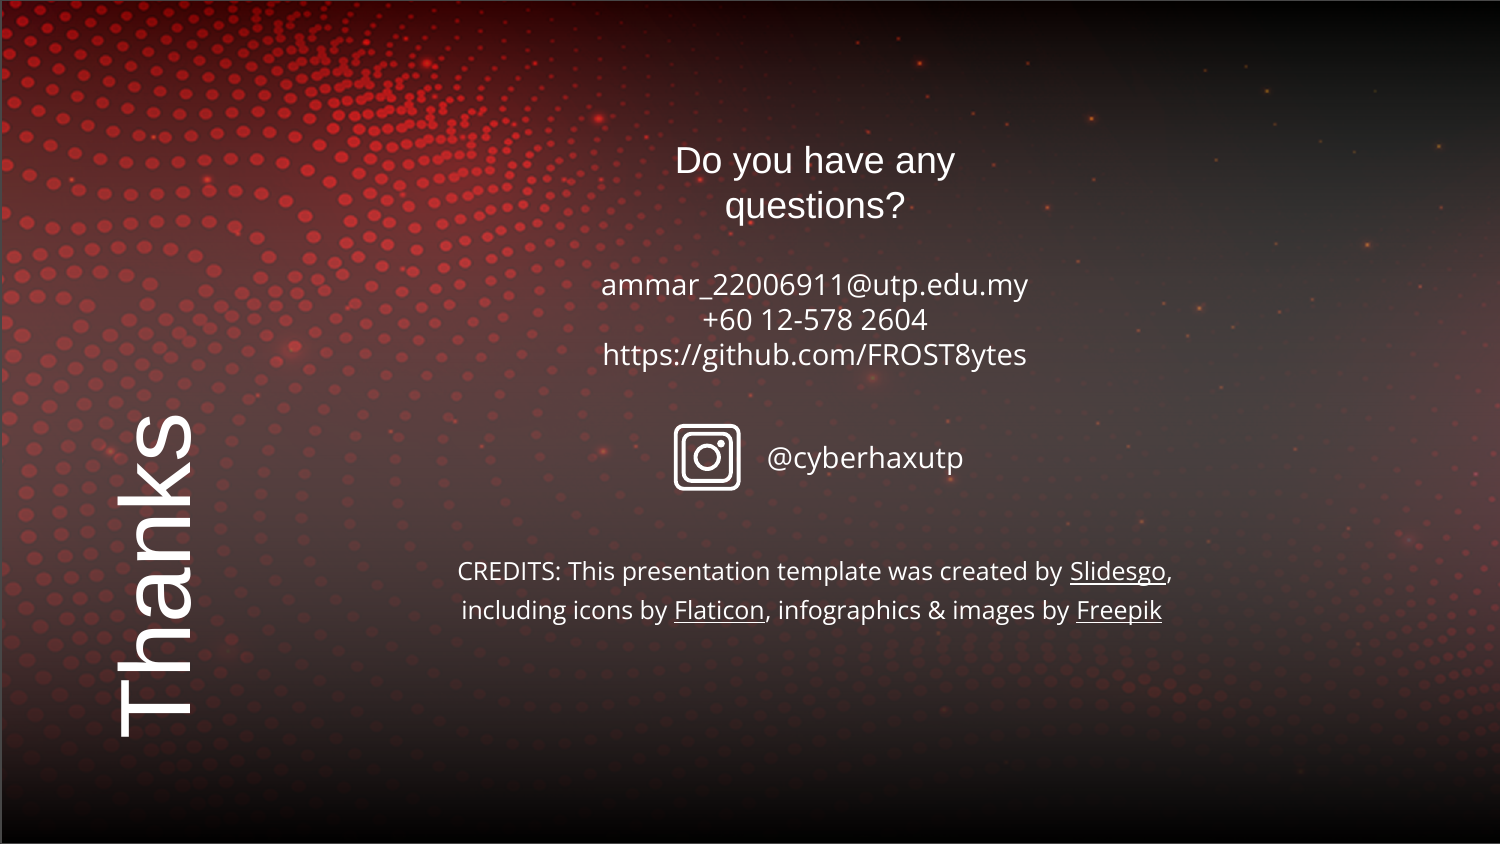

Do you have any questions?
ammar_22006911@utp.edu.my
+60 12-578 2604
https://github.com/FROST8ytes

# Thanks

@cyberhaxutp